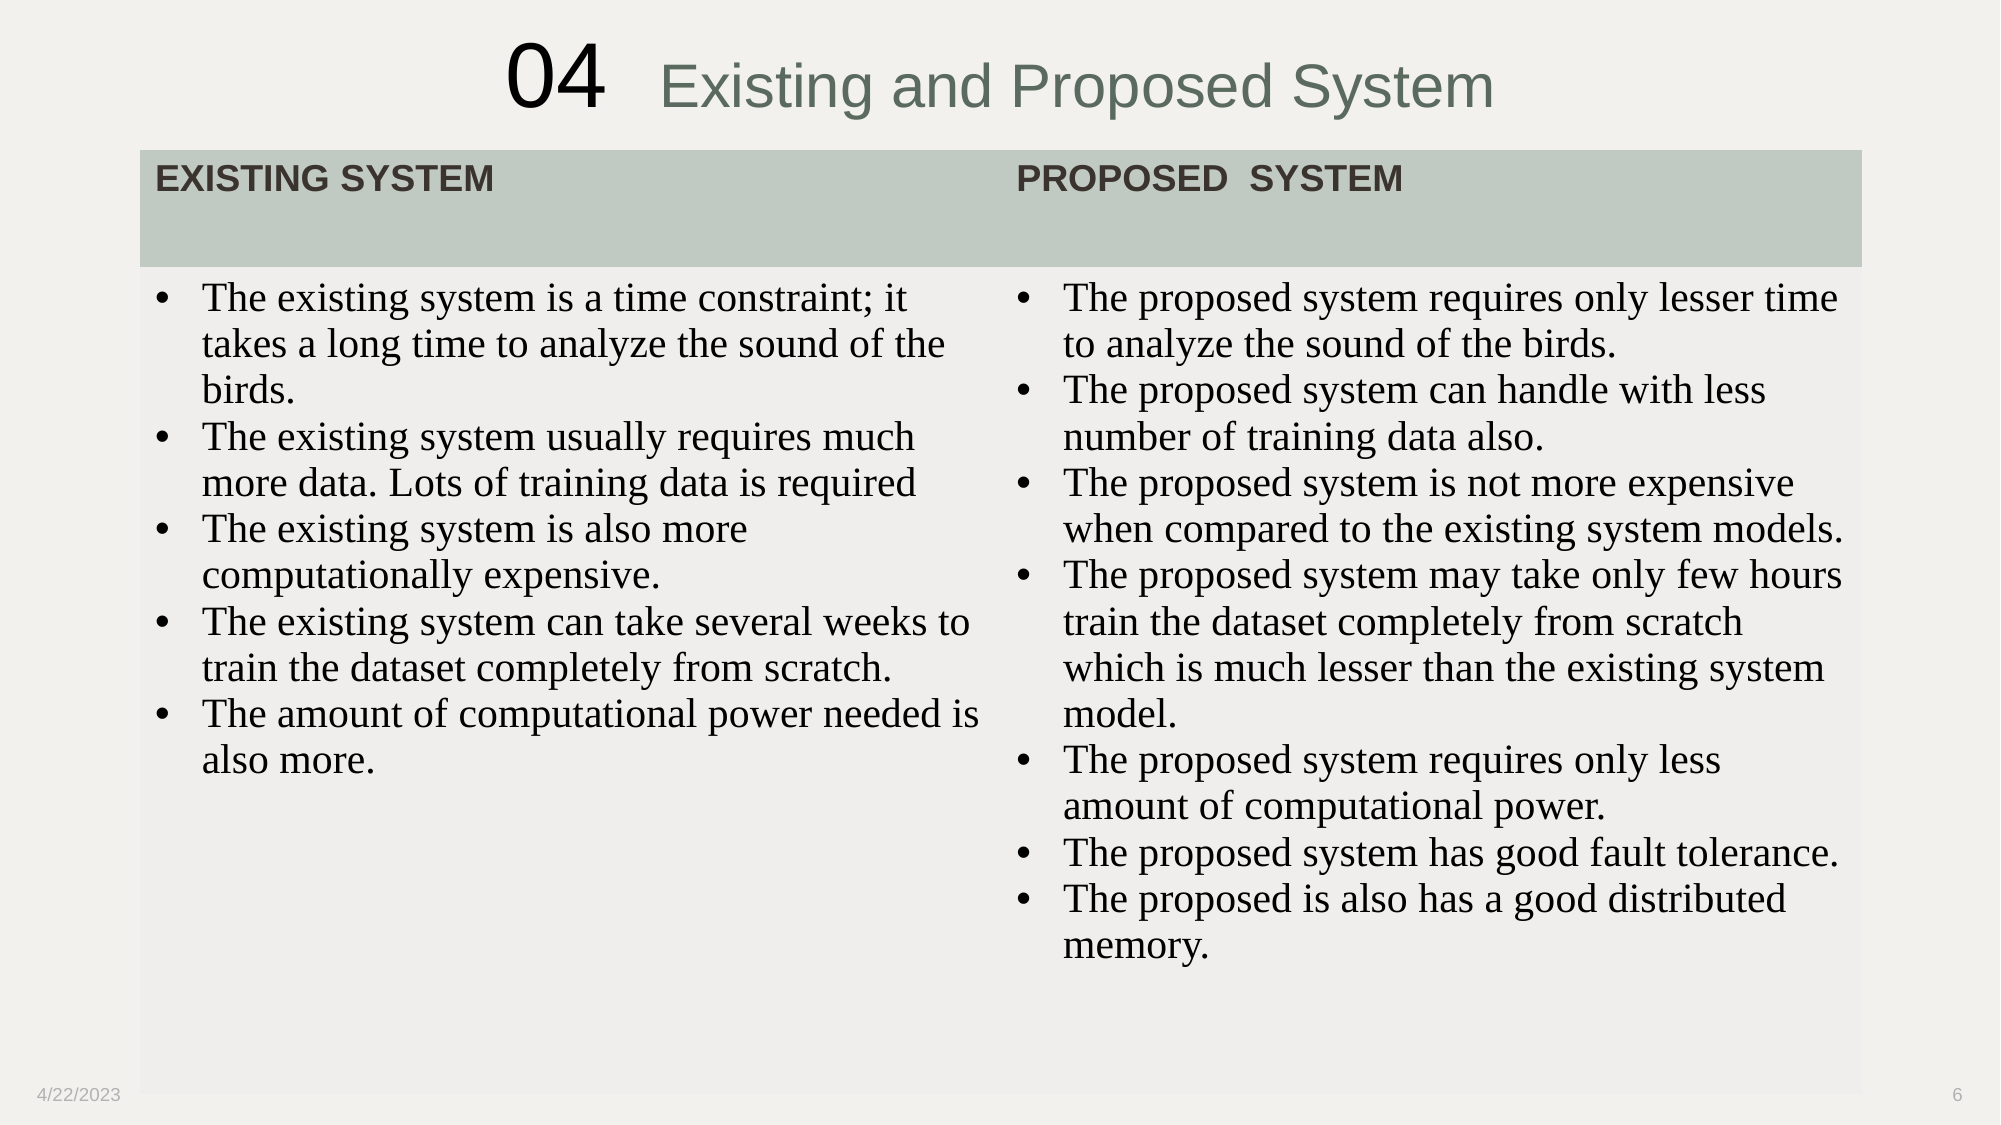

# 04   Existing and Proposed System
| EXISTING SYSTEM | PROPOSED SYSTEM |
| --- | --- |
| The existing system is a time constraint; it takes a long time to analyze the sound of the birds. The existing system usually requires much more data. Lots of training data is required The existing system is also more computationally expensive. The existing system can take several weeks to train the dataset completely from scratch. The amount of computational power needed is also more. | The proposed system requires only lesser time to analyze the sound of the birds. The proposed system can handle with less number of training data also. The proposed system is not more expensive when compared to the existing system models. The proposed system may take only few hours train the dataset completely from scratch which is much lesser than the existing system model. The proposed system requires only less amount of computational power. The proposed system has good fault tolerance. The proposed is also has a good distributed memory. |
4/22/2023
6